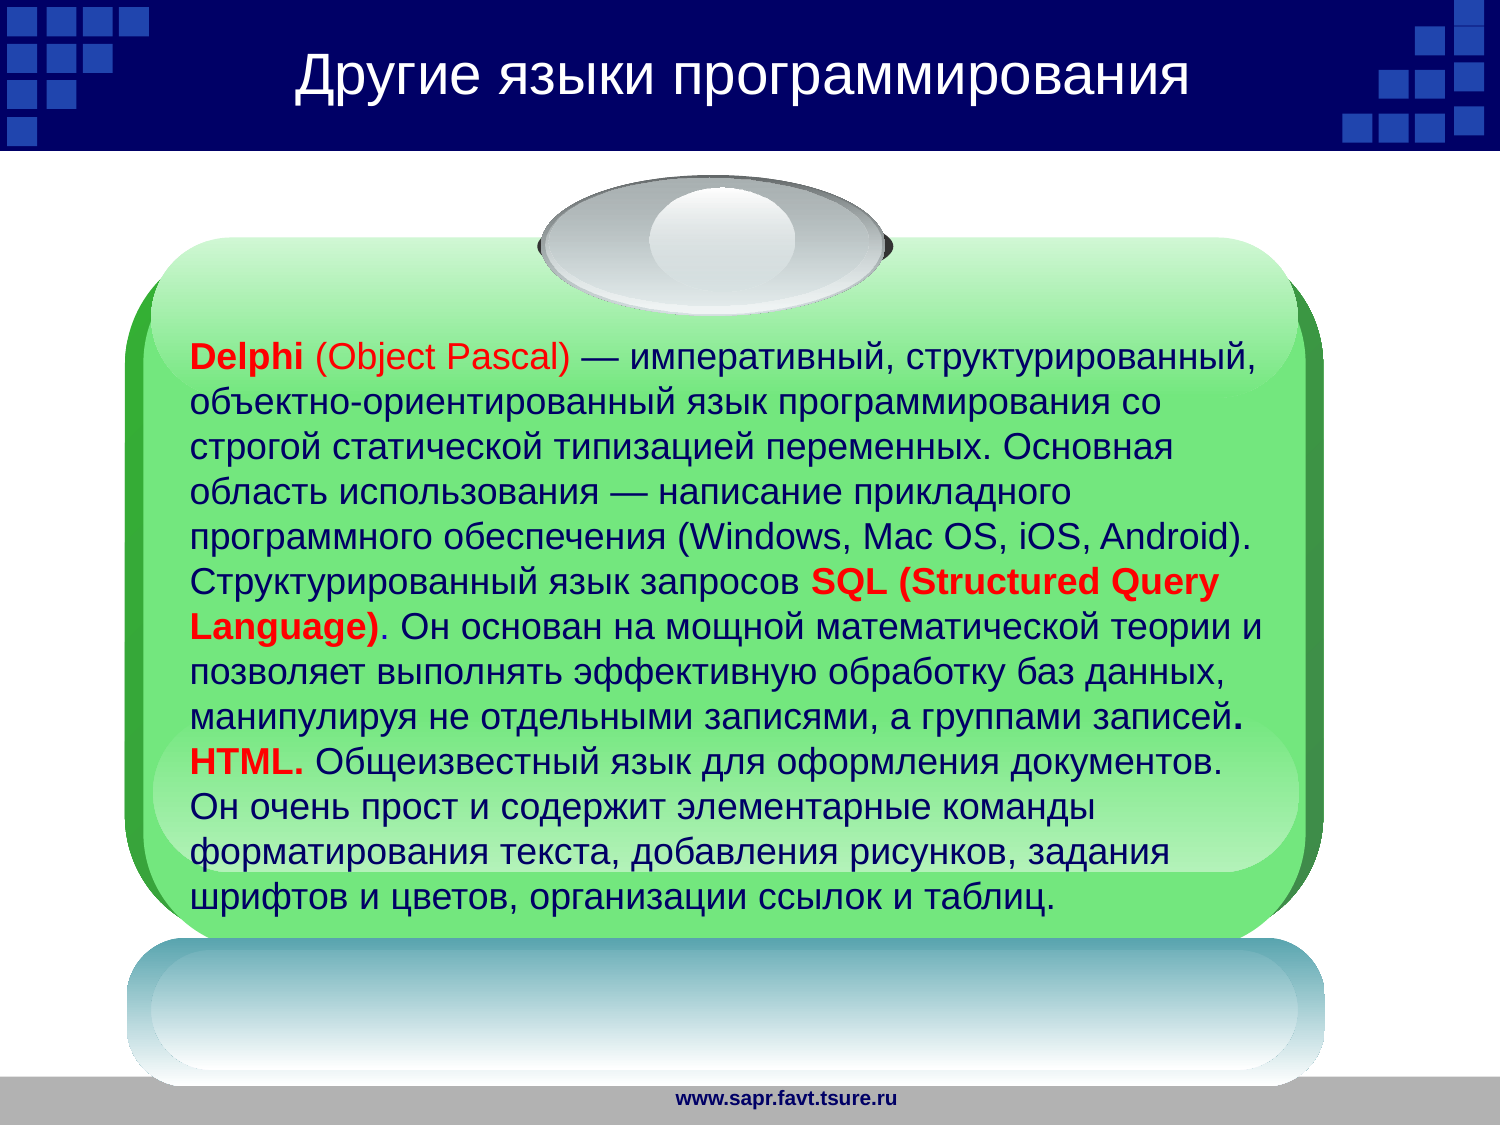

Другие языки программирования

Delphi (Object Pascal) — императивный, структурированный, объектно-ориентированный язык программирования со строгой статической типизацией переменных. Основная область использования — написание прикладного программного обеспечения (Windows, Mac OS, iOS, Android).
Структурированный язык запросов SQL (Structured Query Language). Он основан на мощной математической теории и позволяет выполнять эффективную обработку баз данных, манипулируя не отдельными записями, а группами записей. HTML. Общеизвестный язык для оформления документов. Он очень прост и содержит элементарные команды форматирования текста, добавления рисунков, задания шрифтов и цветов, организации ссылок и таблиц.

www.sapr.favt.tsure.ru